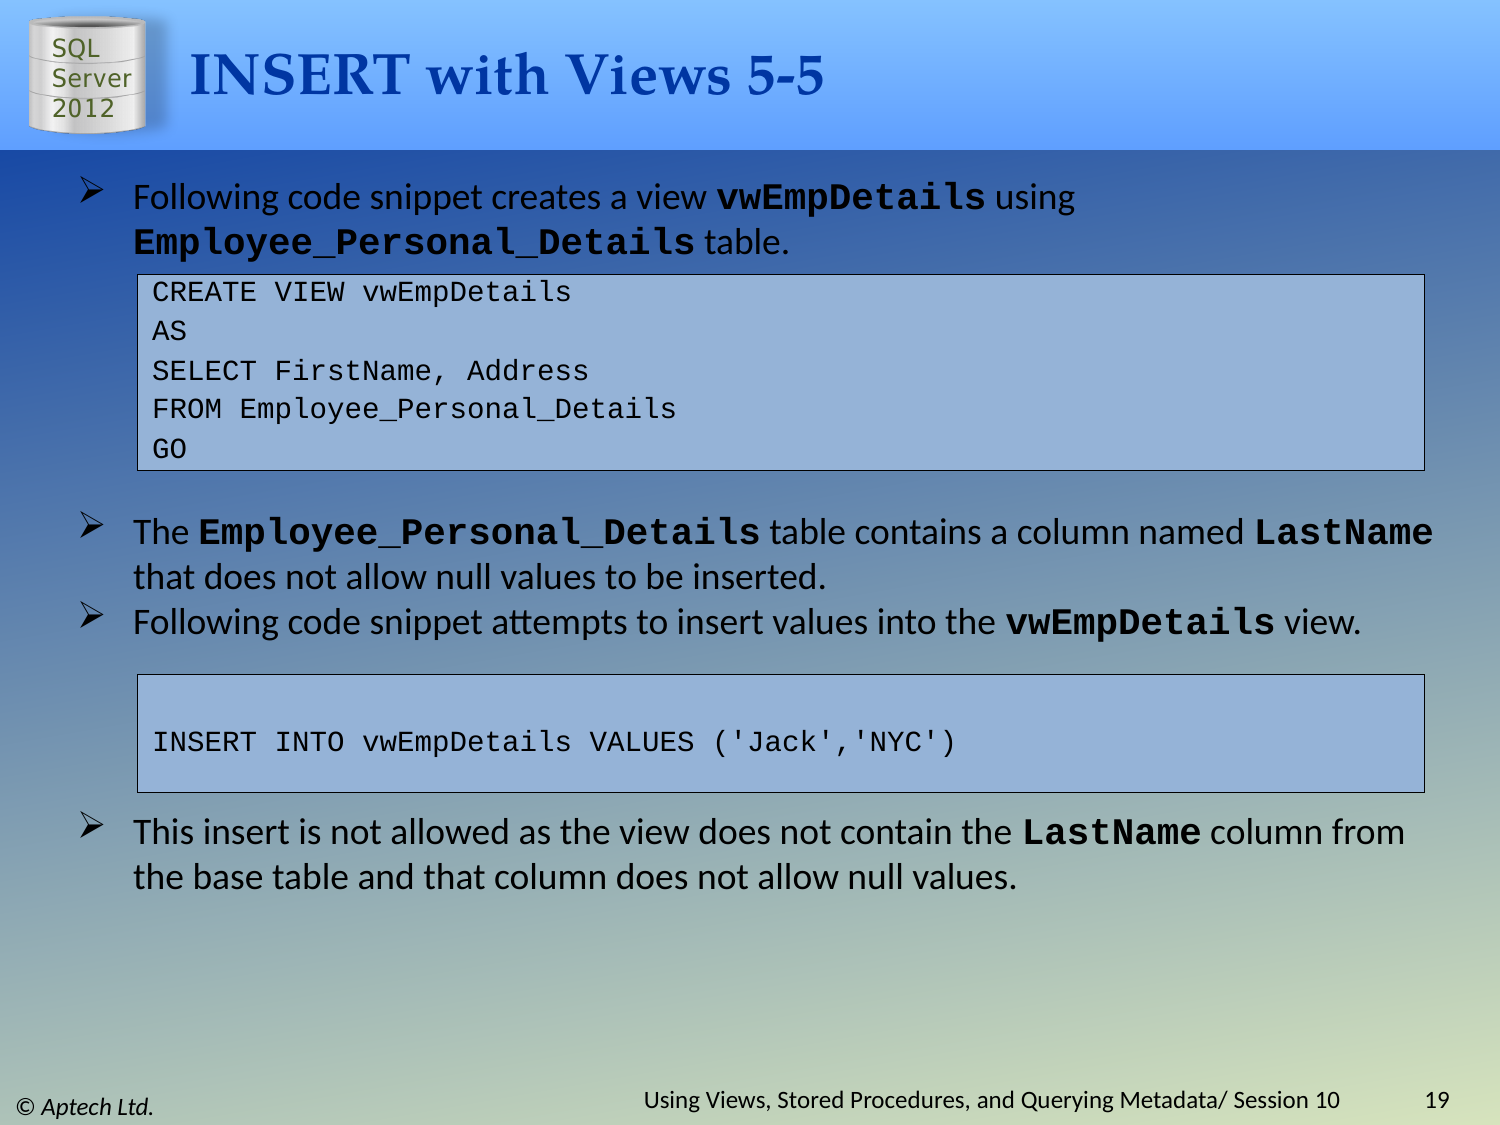

# INSERT with Views 5-5
Following code snippet creates a view vwEmpDetails using Employee_Personal_Details table.
CREATE VIEW vwEmpDetails
AS
SELECT FirstName, Address
FROM Employee_Personal_Details
GO
The Employee_Personal_Details table contains a column named LastName that does not allow null values to be inserted.
Following code snippet attempts to insert values into the vwEmpDetails view.

INSERT INTO vwEmpDetails VALUES ('Jack','NYC')

This insert is not allowed as the view does not contain the LastName column from the base table and that column does not allow null values.
Using Views, Stored Procedures, and Querying Metadata/ Session 10
19